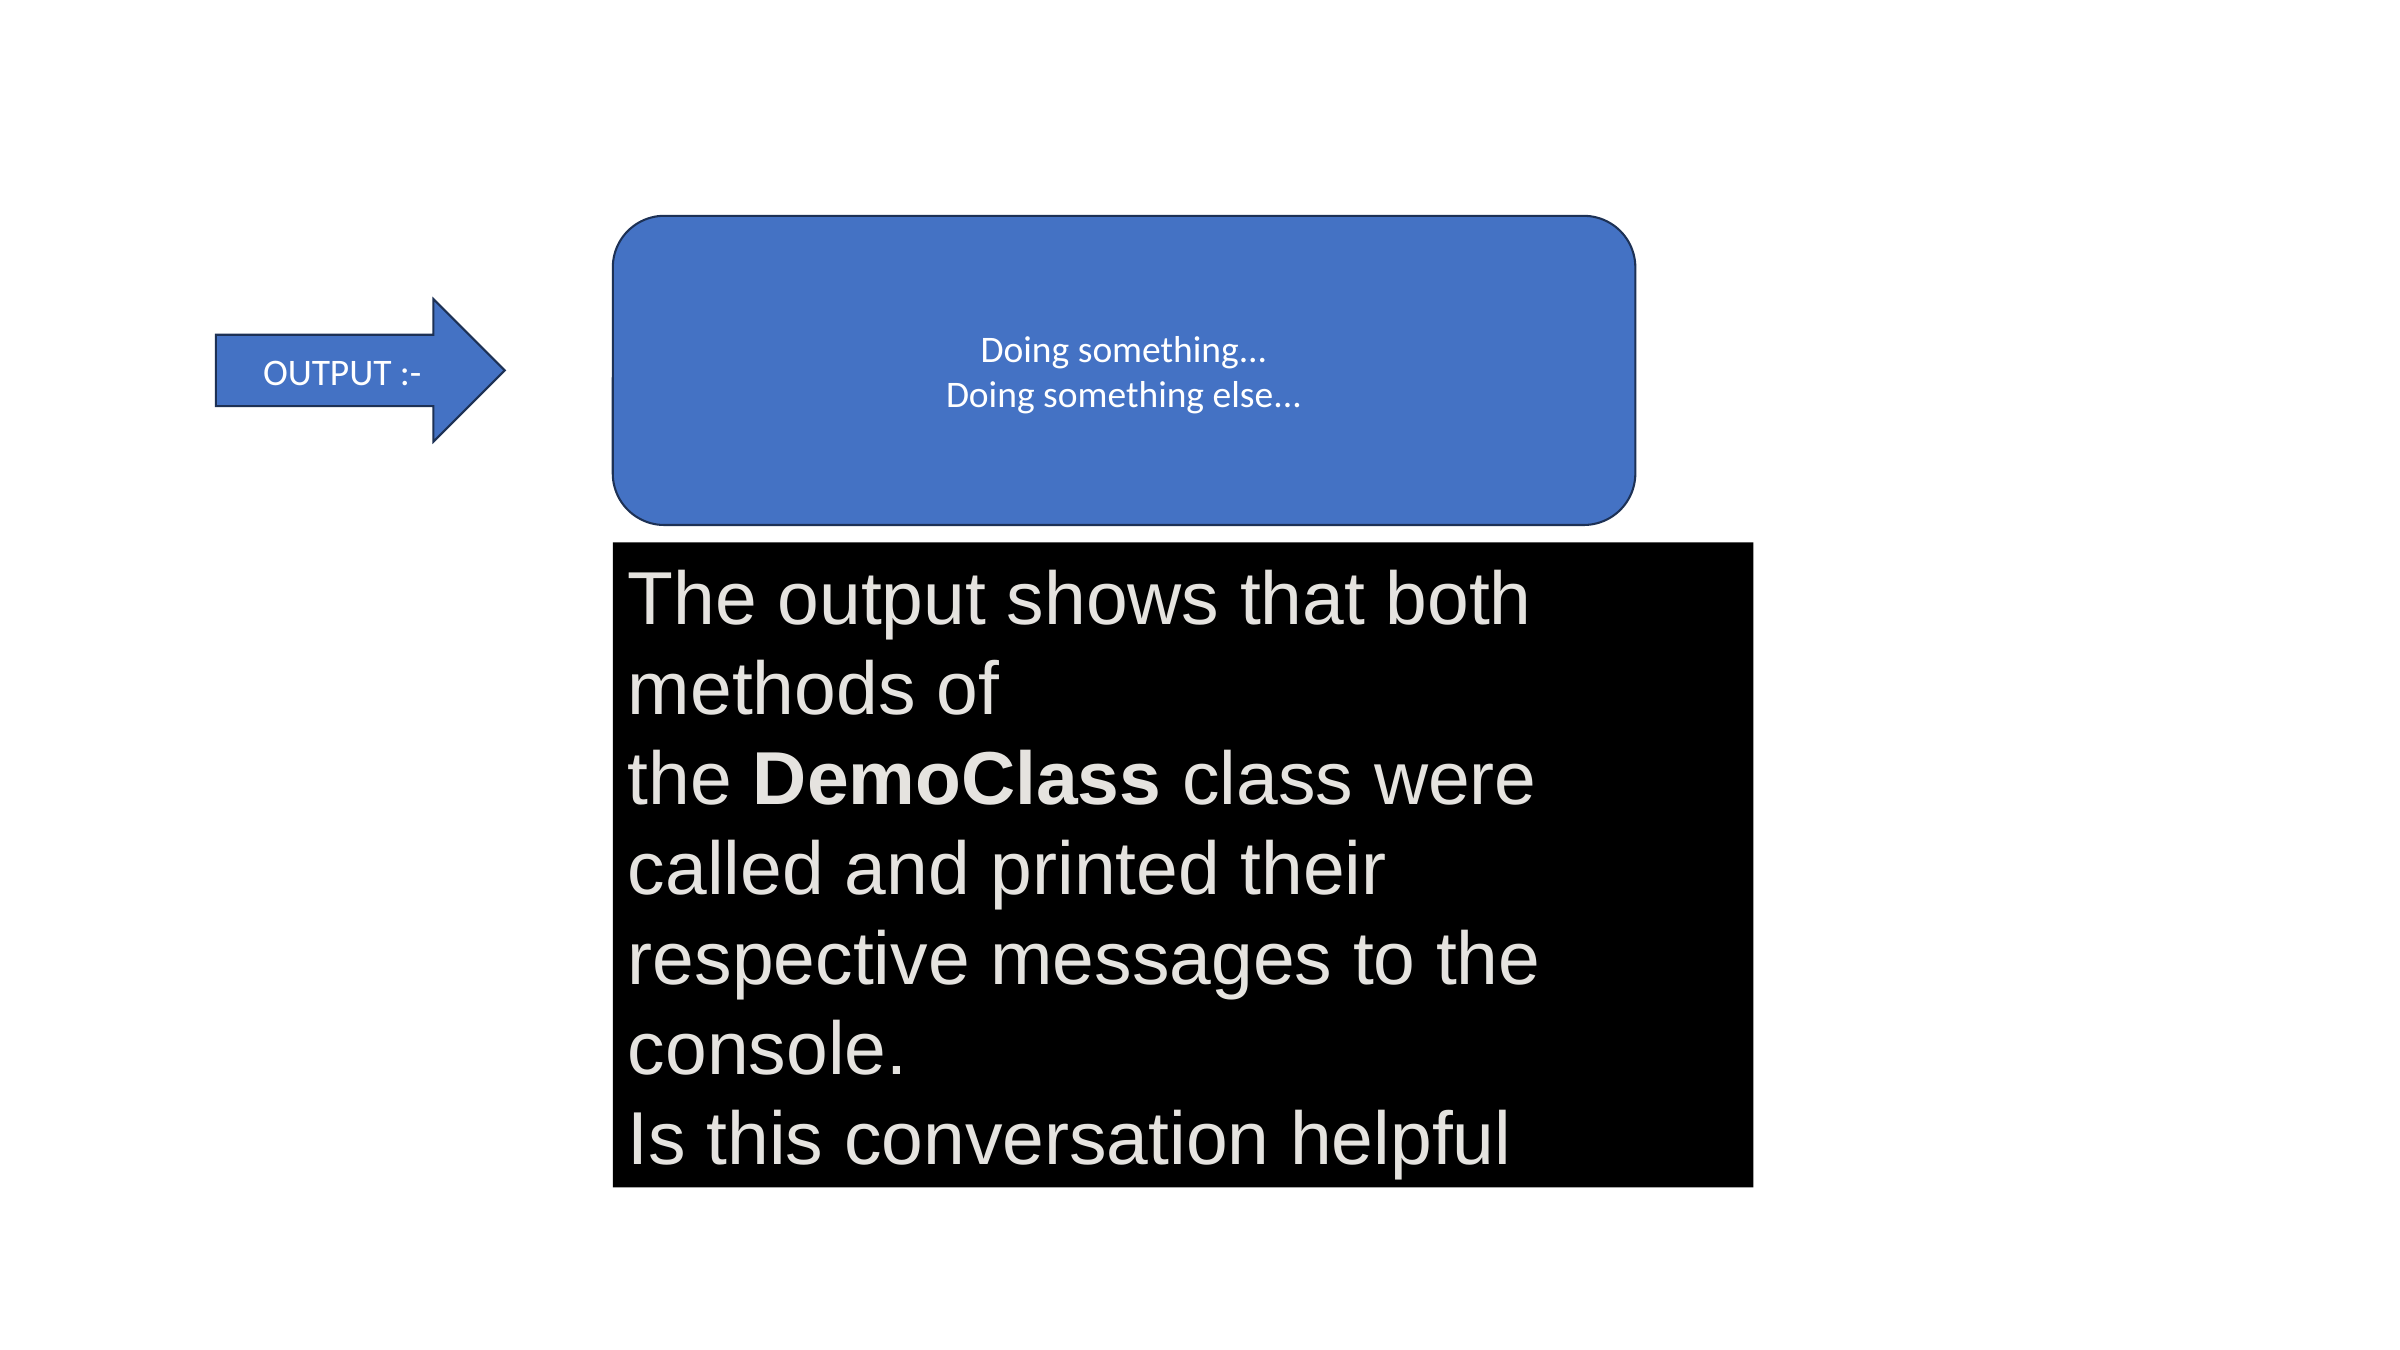

Doing something...
Doing something else...
OUTPUT :-
The output shows that both methods of the DemoClass class were called and printed their respective messages to the console.
Is this conversation helpful